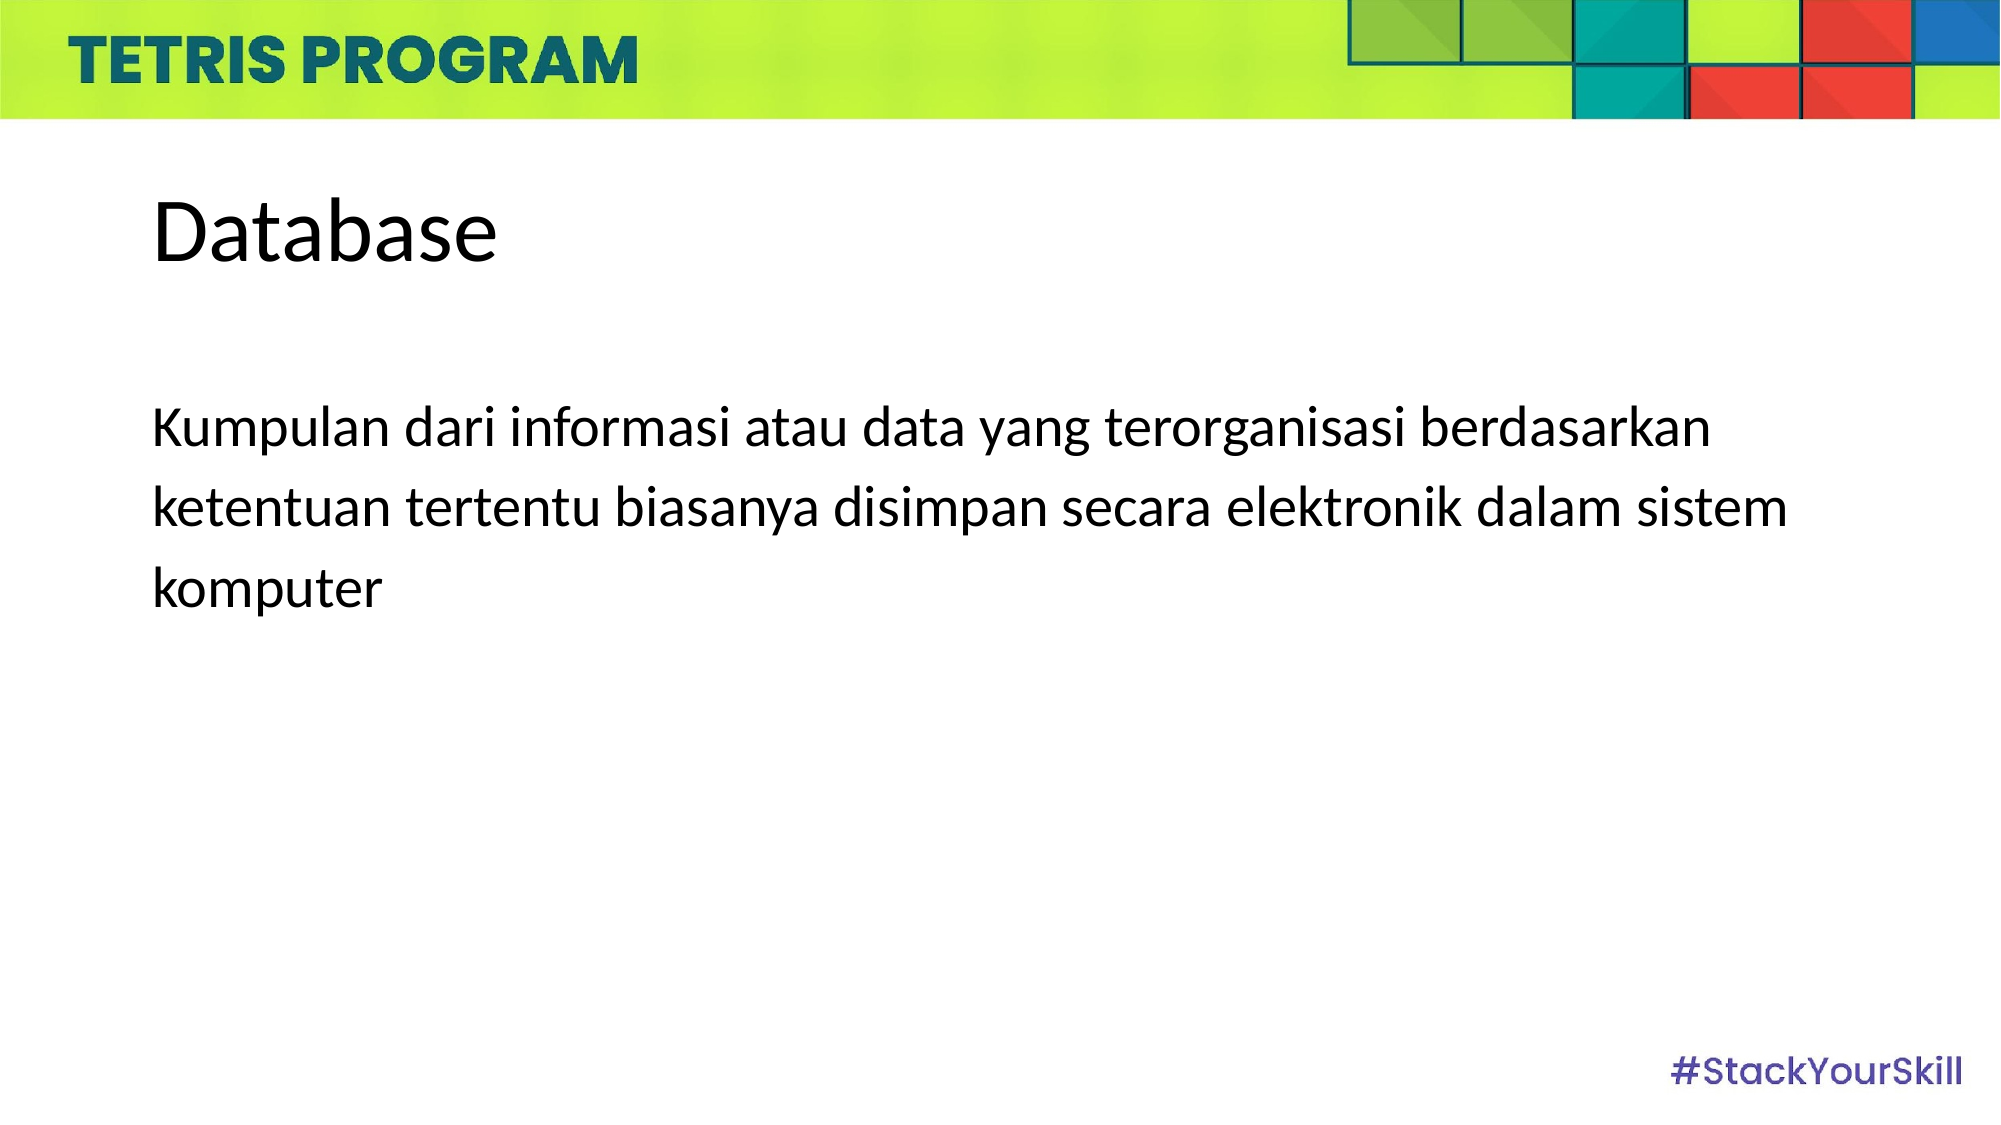

# Database
Kumpulan dari informasi atau data yang terorganisasi berdasarkan ketentuan tertentu biasanya disimpan secara elektronik dalam sistem komputer